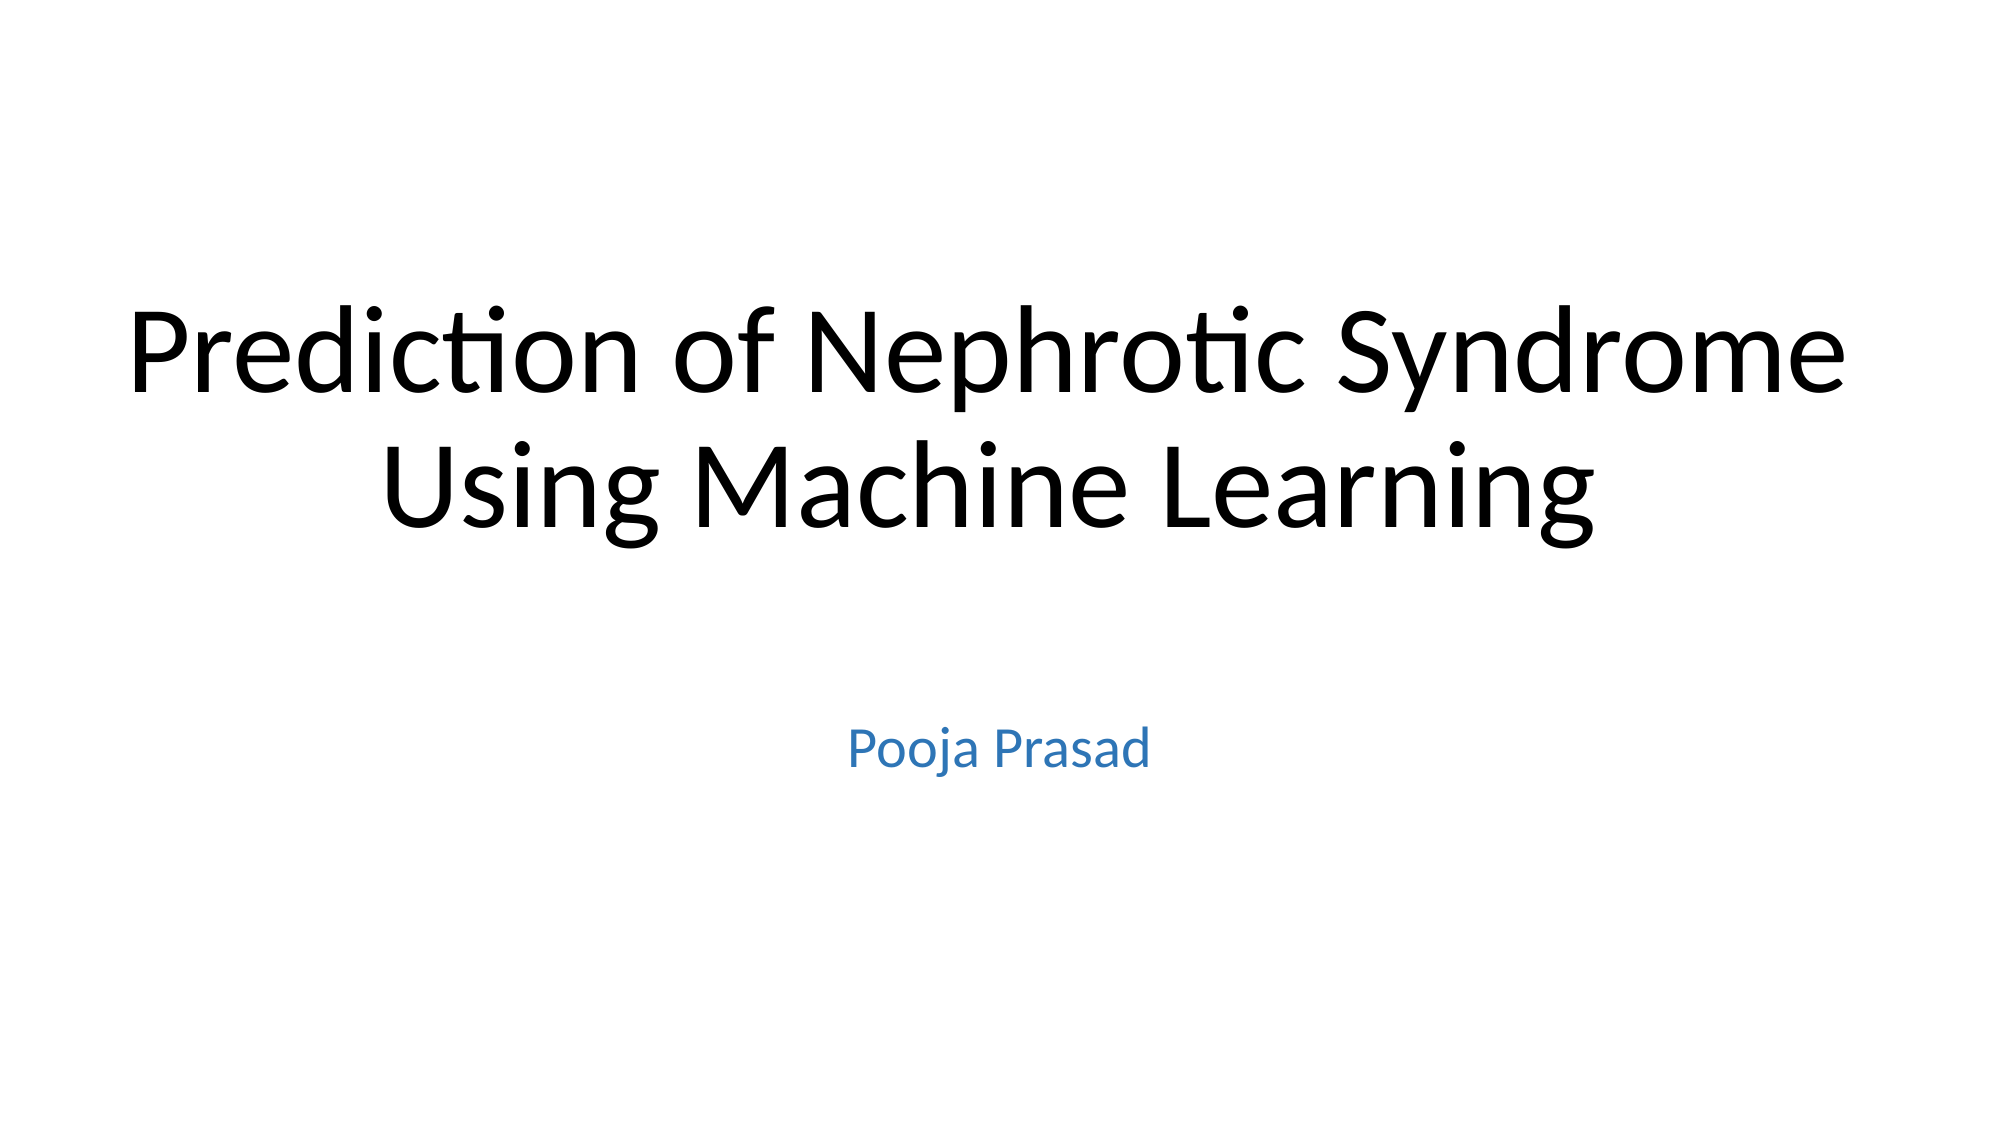

# Prediction of Nephrotic Syndrome Using Machine Learning
Pooja Prasad